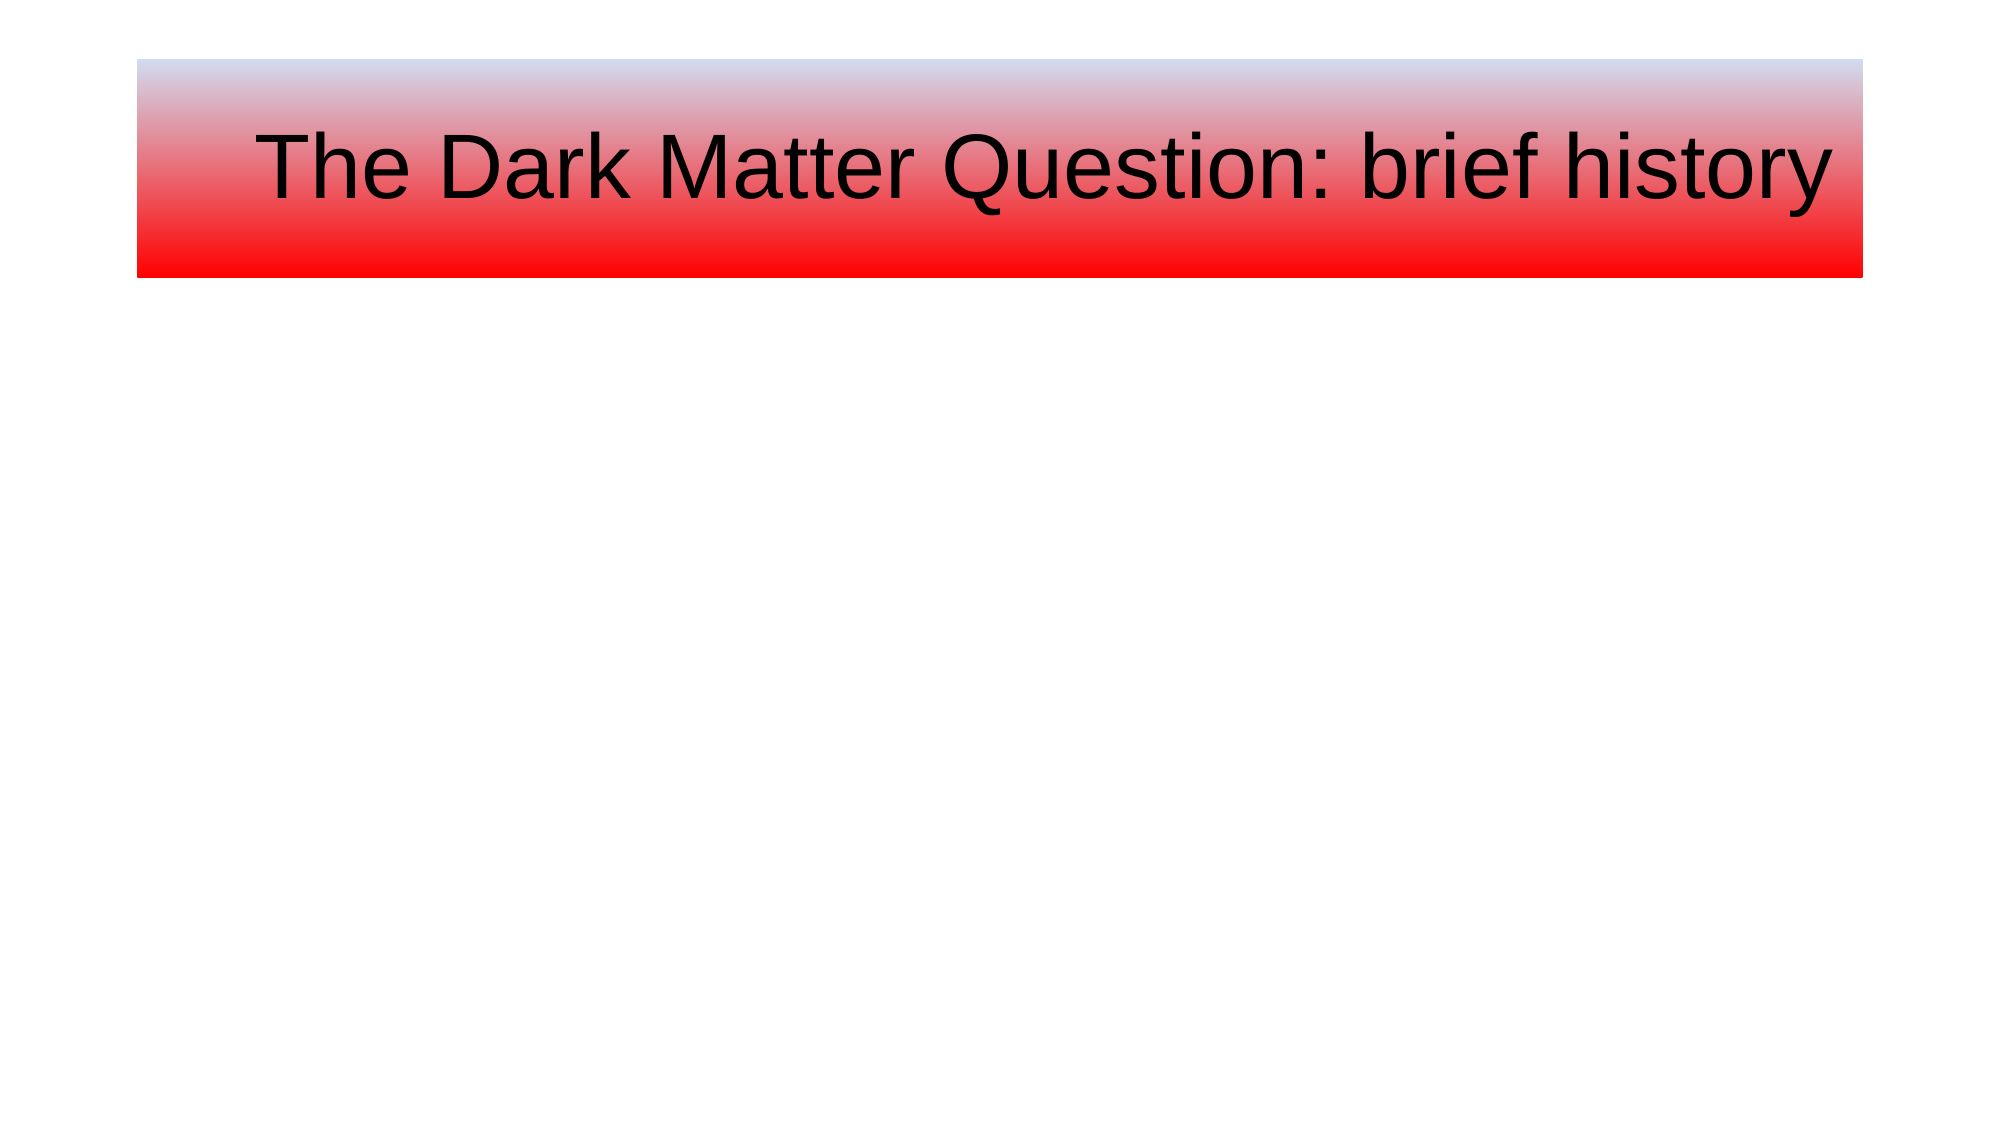

# The Dark Matter Question: brief history